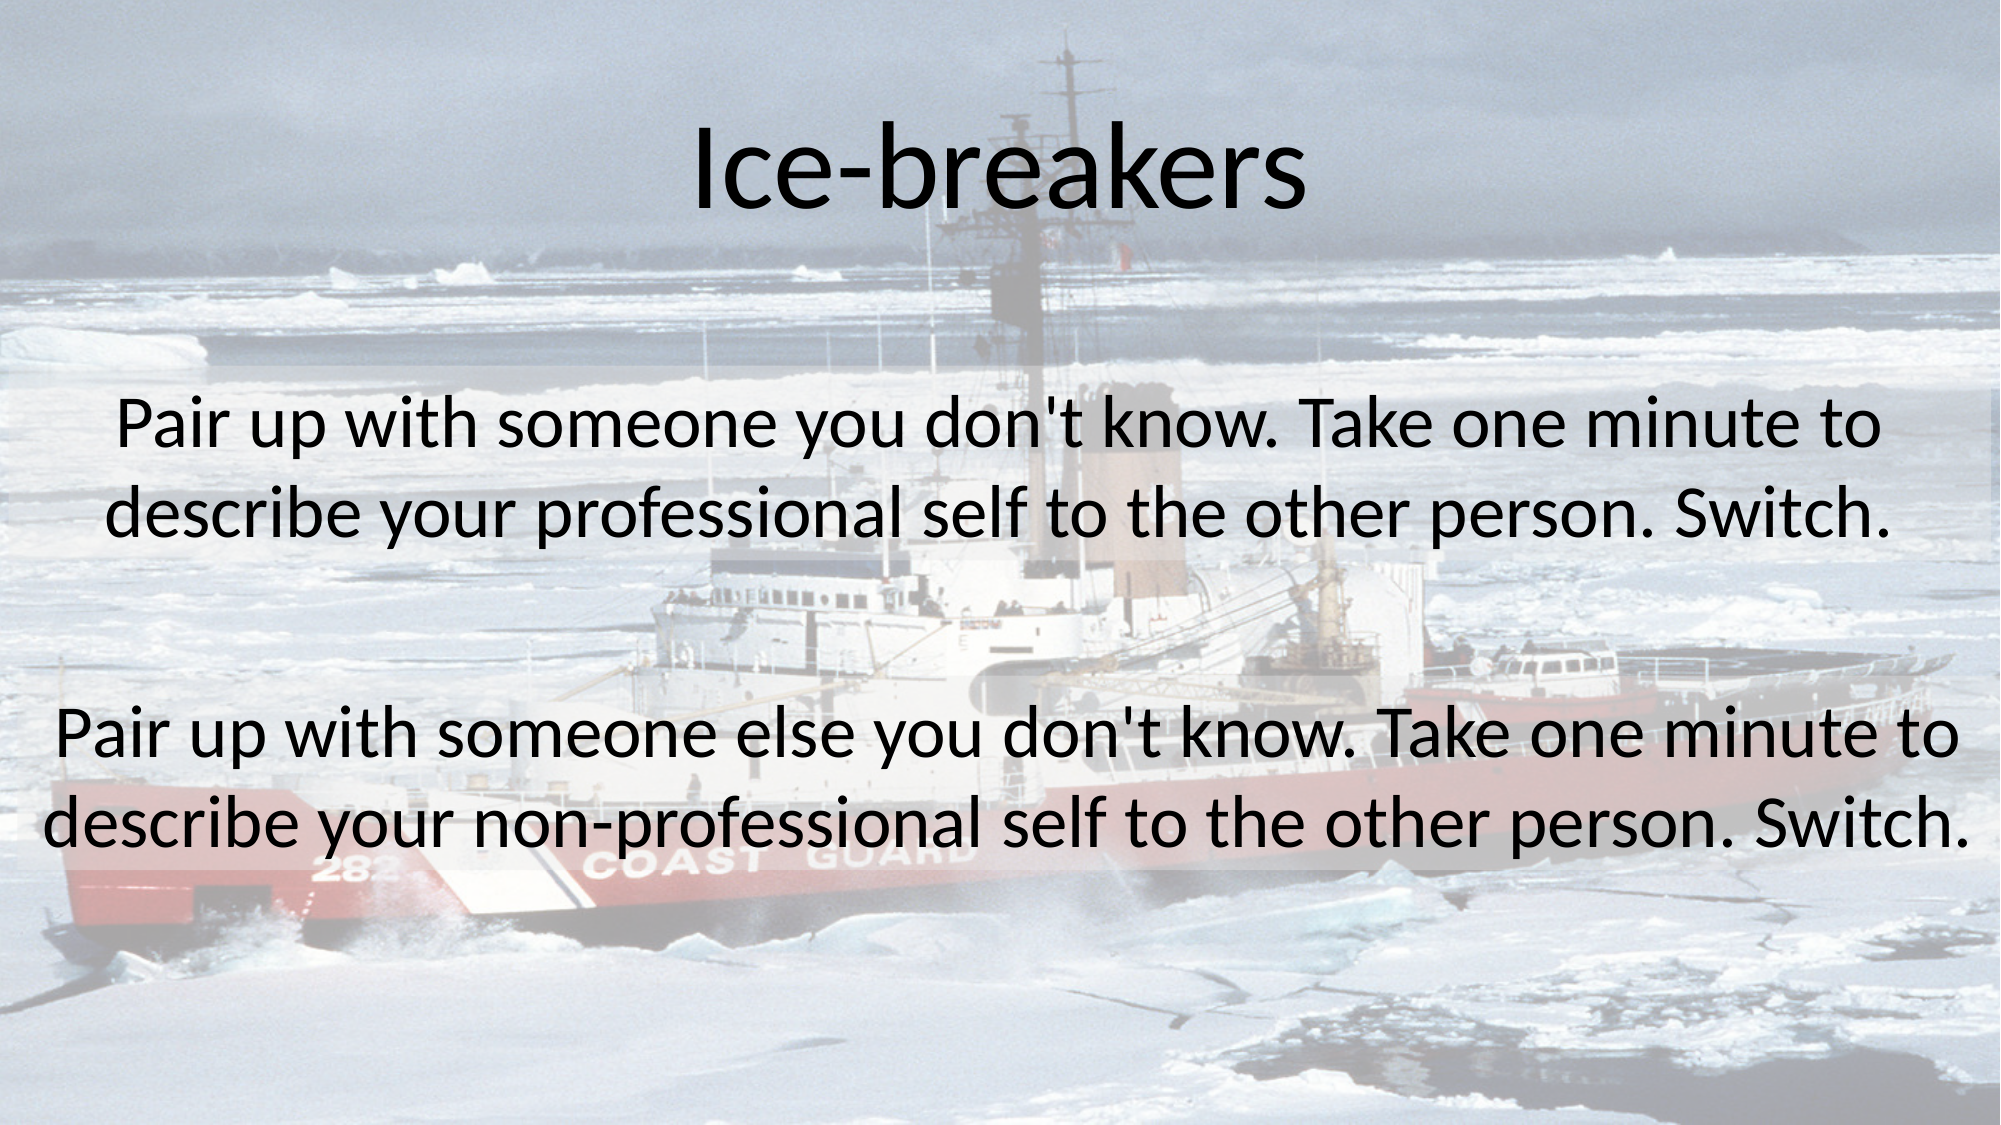

Pair up with someone you don't know. Each person take one minute to describe their professional selves to the other person

Pair up with someone else you don't know. Each person take one minute to describe their non-professional selves to the other person
# Ice-breakers
Pair up with someone you don't know. Take one minute to describe your professional self to the other person. Switch.
Pair up with someone else you don't know. Take one minute to describe your non-professional self to the other person. Switch.